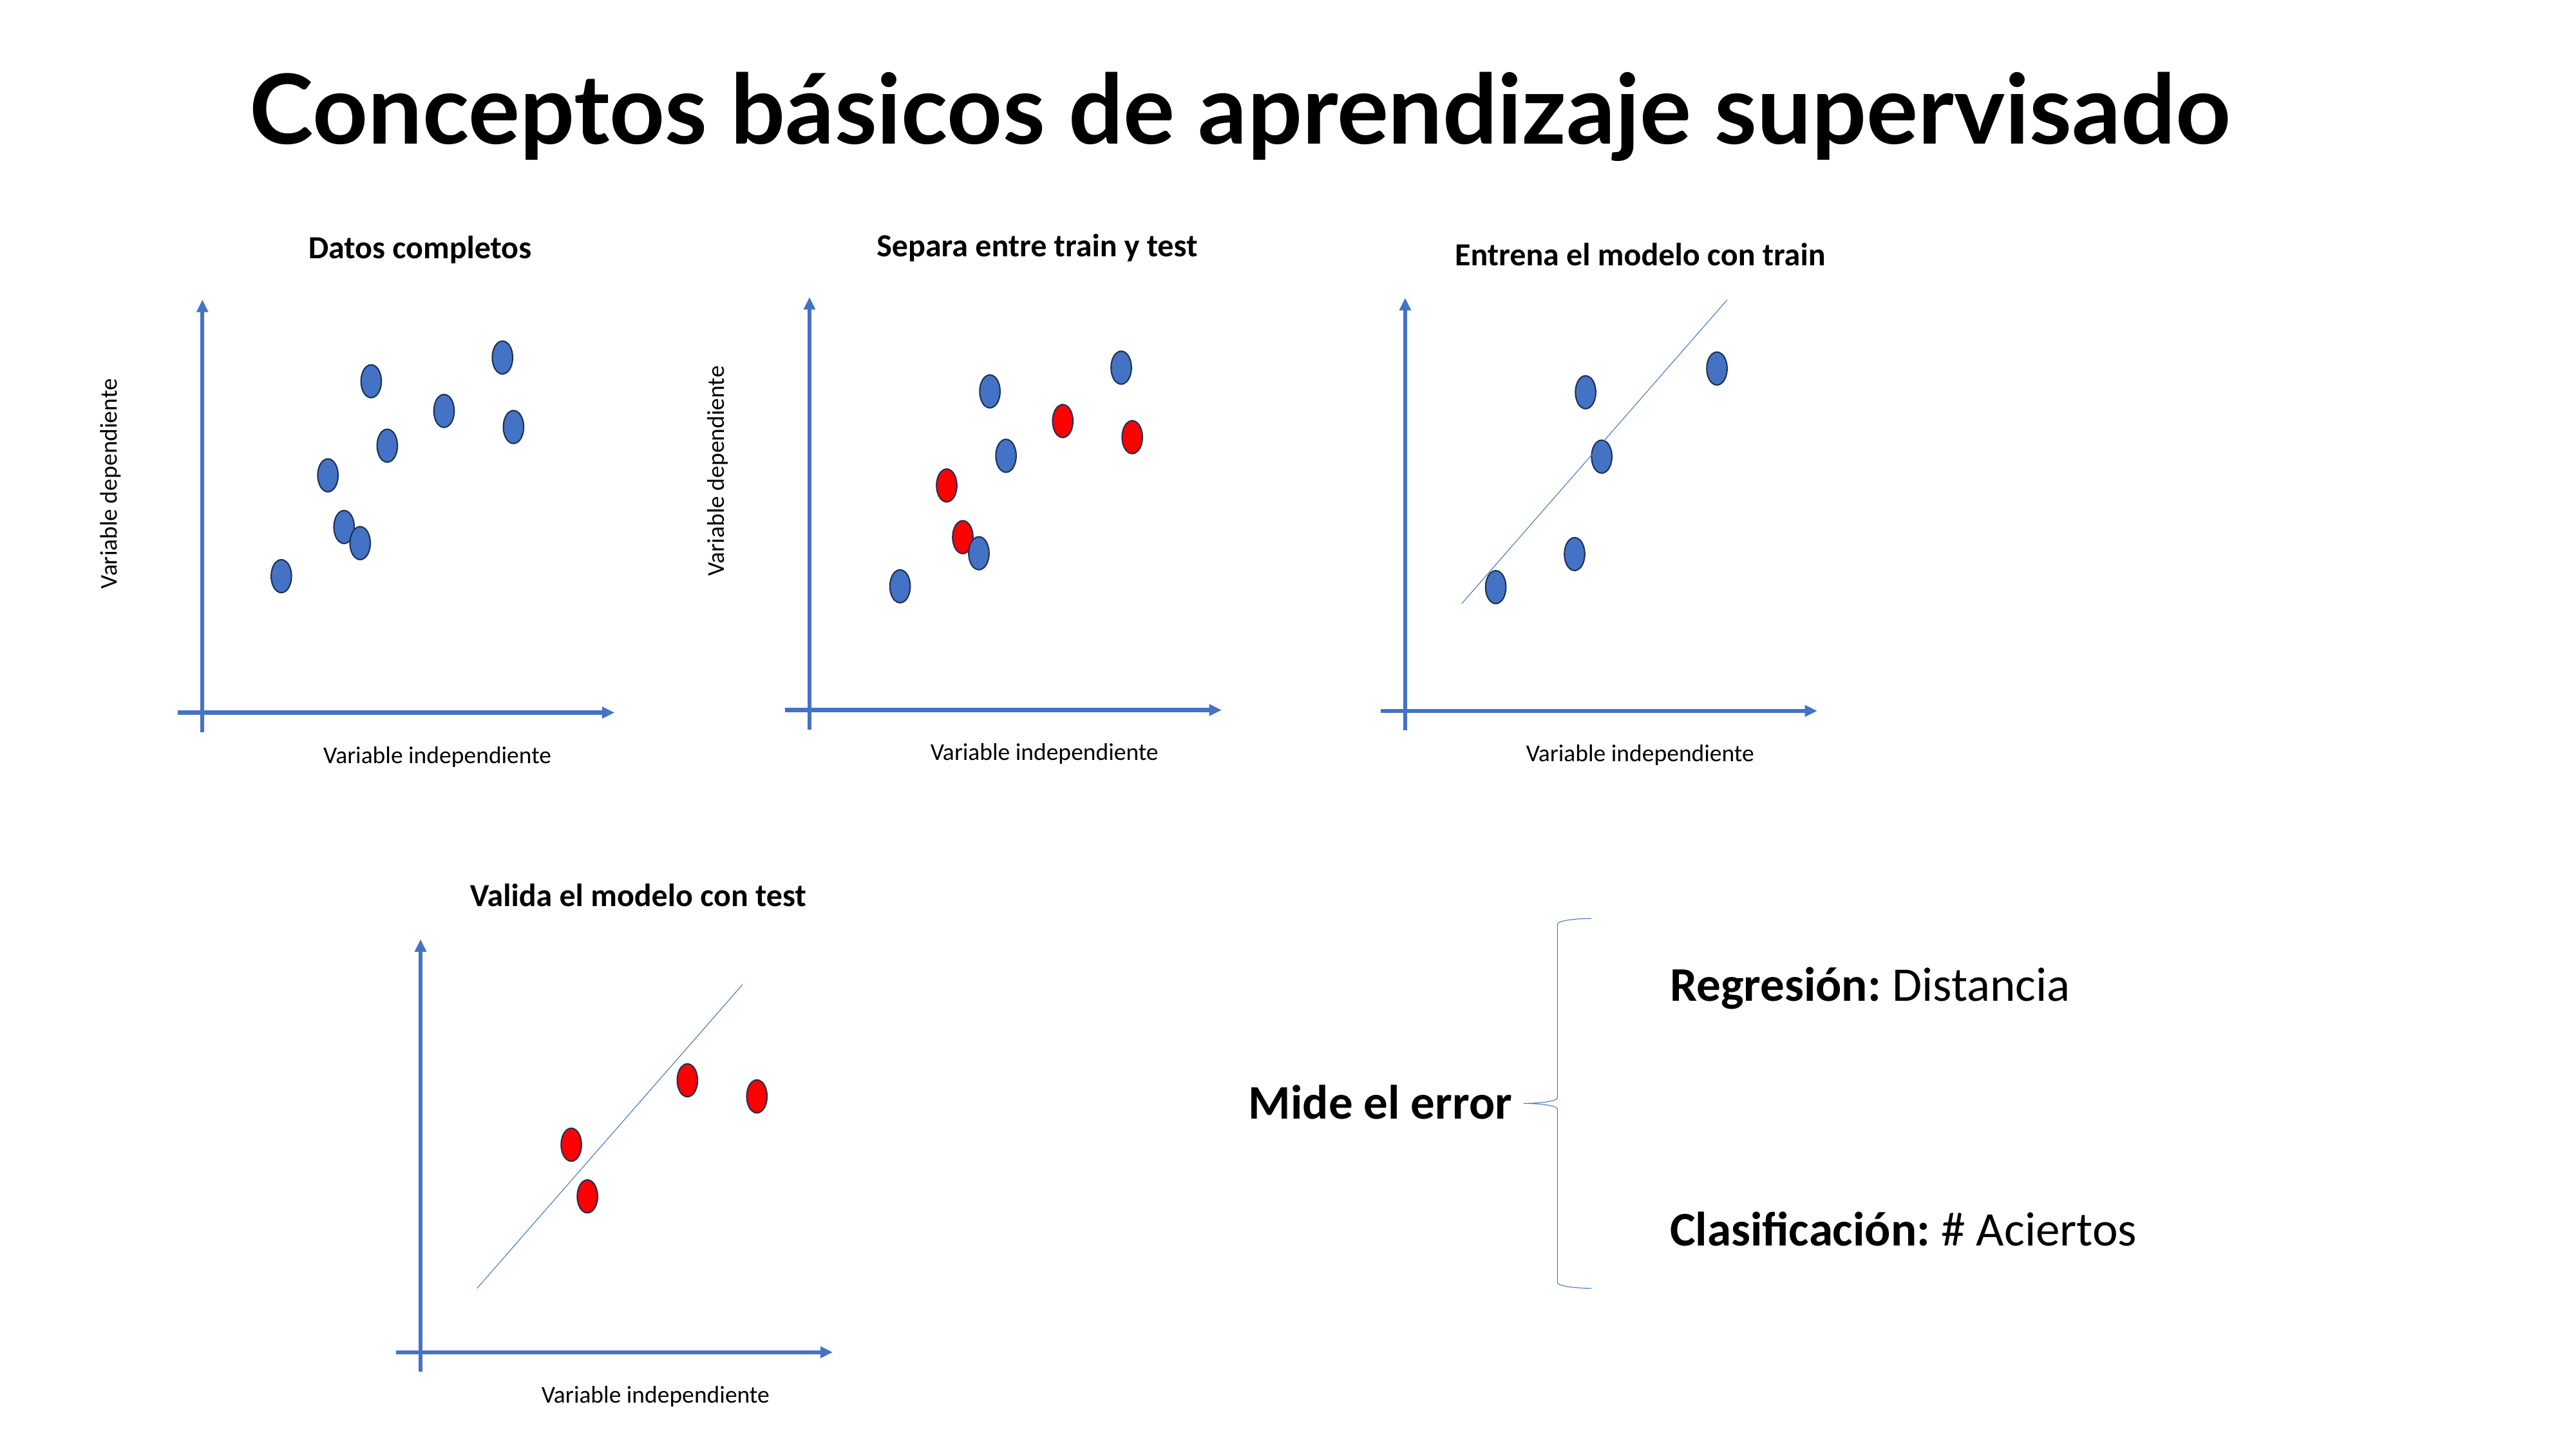

Conceptos básicos de aprendizaje supervisado
Separa entre train y test
Datos completos
Entrena el modelo con train

Variable dependiente

Variable dependiente

Variable independiente
Variable independiente
Variable independiente
Valida el modelo con test

Regresión: Distancia

Mide el error

Clasificación: # Aciertos
Variable independiente